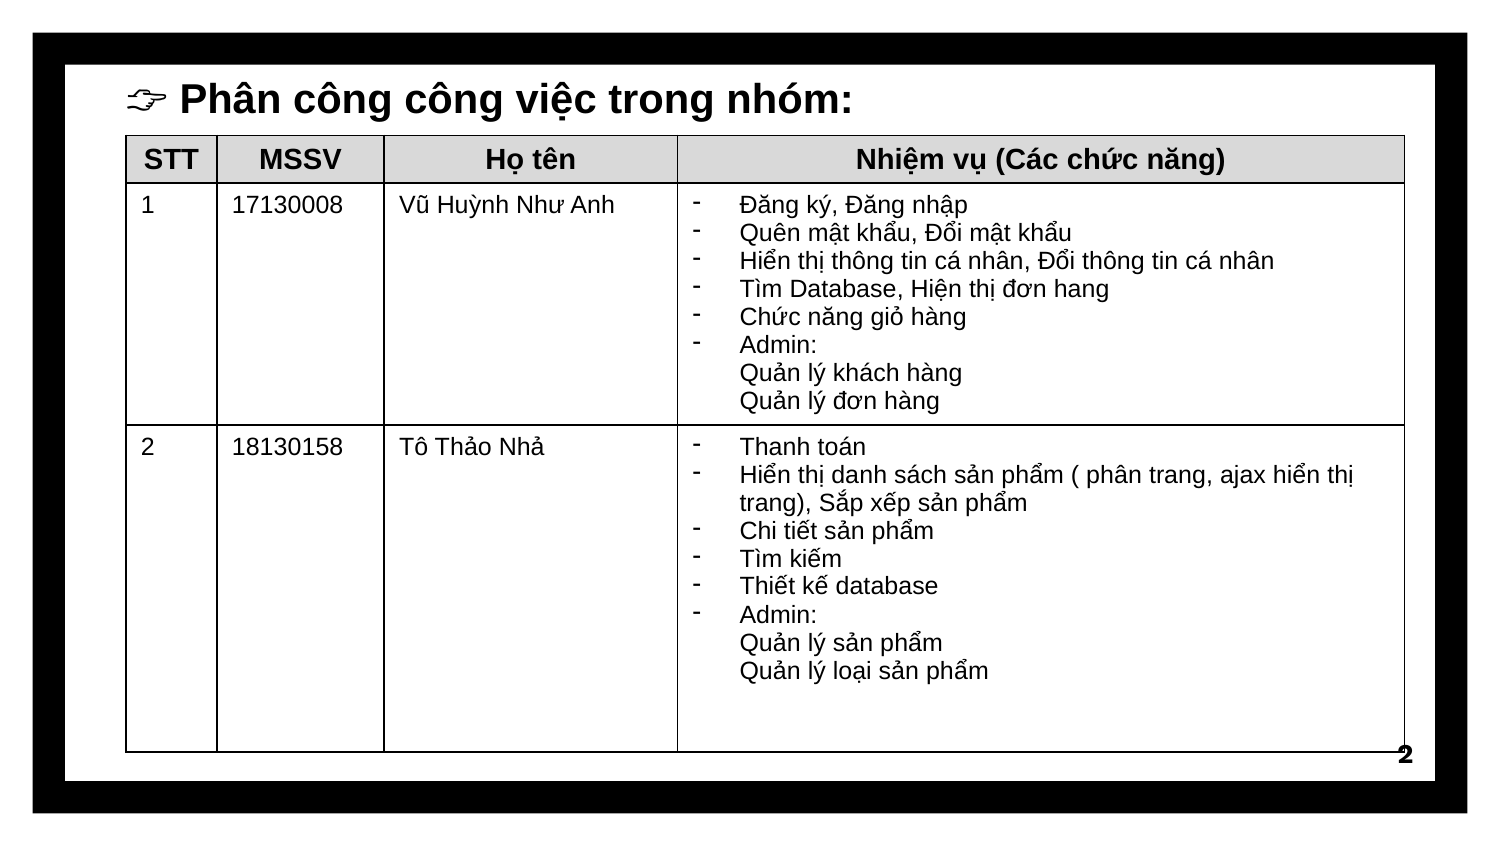

# 👉 Phân công công việc trong nhóm:
| STT | MSSV | Họ tên | Nhiệm vụ (Các chức năng) |
| --- | --- | --- | --- |
| 1 | 17130008 | Vũ Huỳnh Như Anh | Đăng ký, Đăng nhập Quên mật khẩu, Đổi mật khẩu Hiển thị thông tin cá nhân, Đổi thông tin cá nhân Tìm Database, Hiện thị đơn hang Chức năng giỏ hàng Admin: Quản lý khách hàng Quản lý đơn hàng |
| 2 | 18130158 | Tô Thảo Nhả | Thanh toán Hiển thị danh sách sản phẩm ( phân trang, ajax hiển thị trang), Sắp xếp sản phẩm Chi tiết sản phẩm Tìm kiếm Thiết kế database Admin: Quản lý sản phẩm Quản lý loại sản phẩm |
2